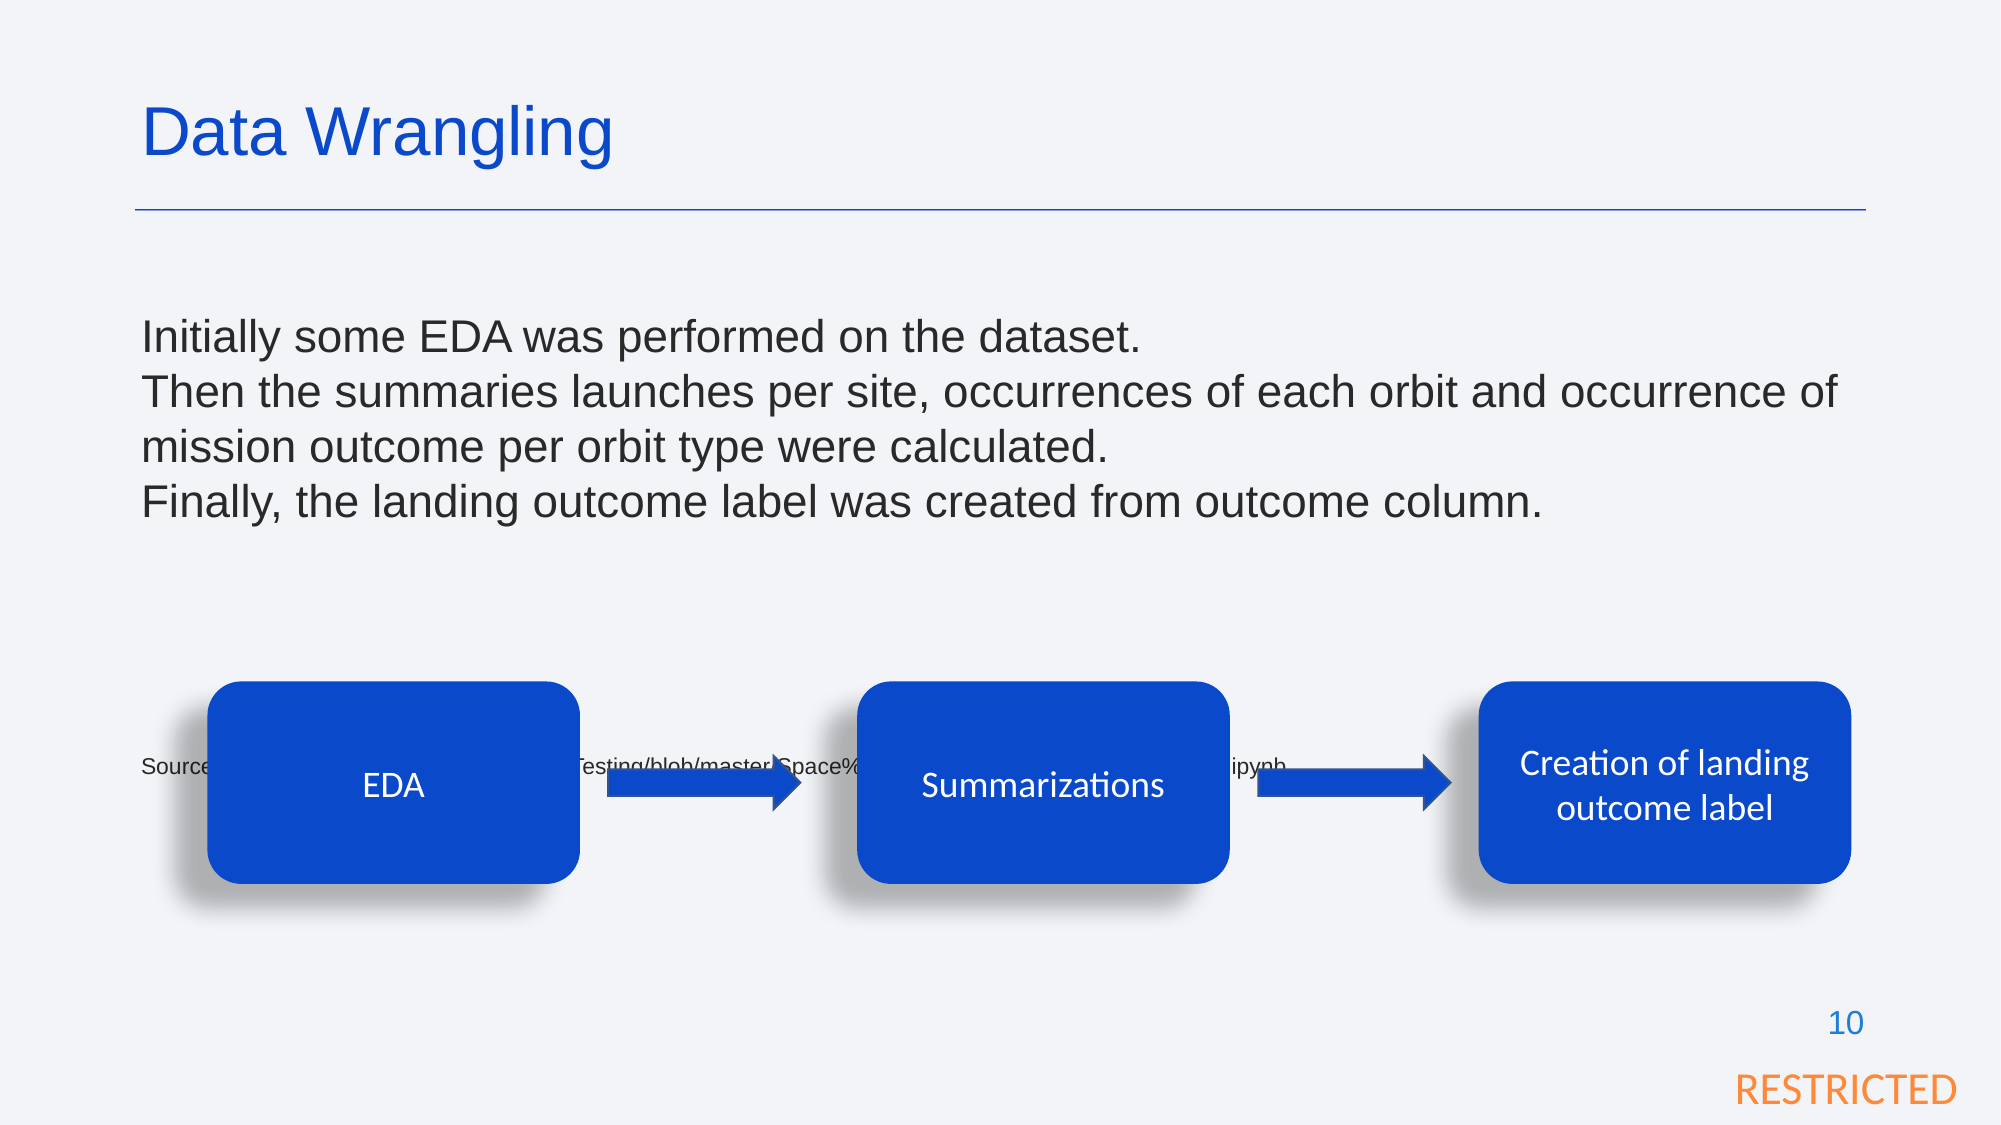

Data Wrangling
Initially some EDA was performed on the dataset.
Then the summaries launches per site, occurrences of each orbit and occurrence of mission outcome per orbit type were calculated.
Finally, the landing outcome label was created from outcome column.

Source code: https://github.com/Bryan-zZ/Testing/blob/master/Space%20X%20Project-Data%20Wrangling.ipynb
EDA
Summarizations
Creation of landing outcome label

10